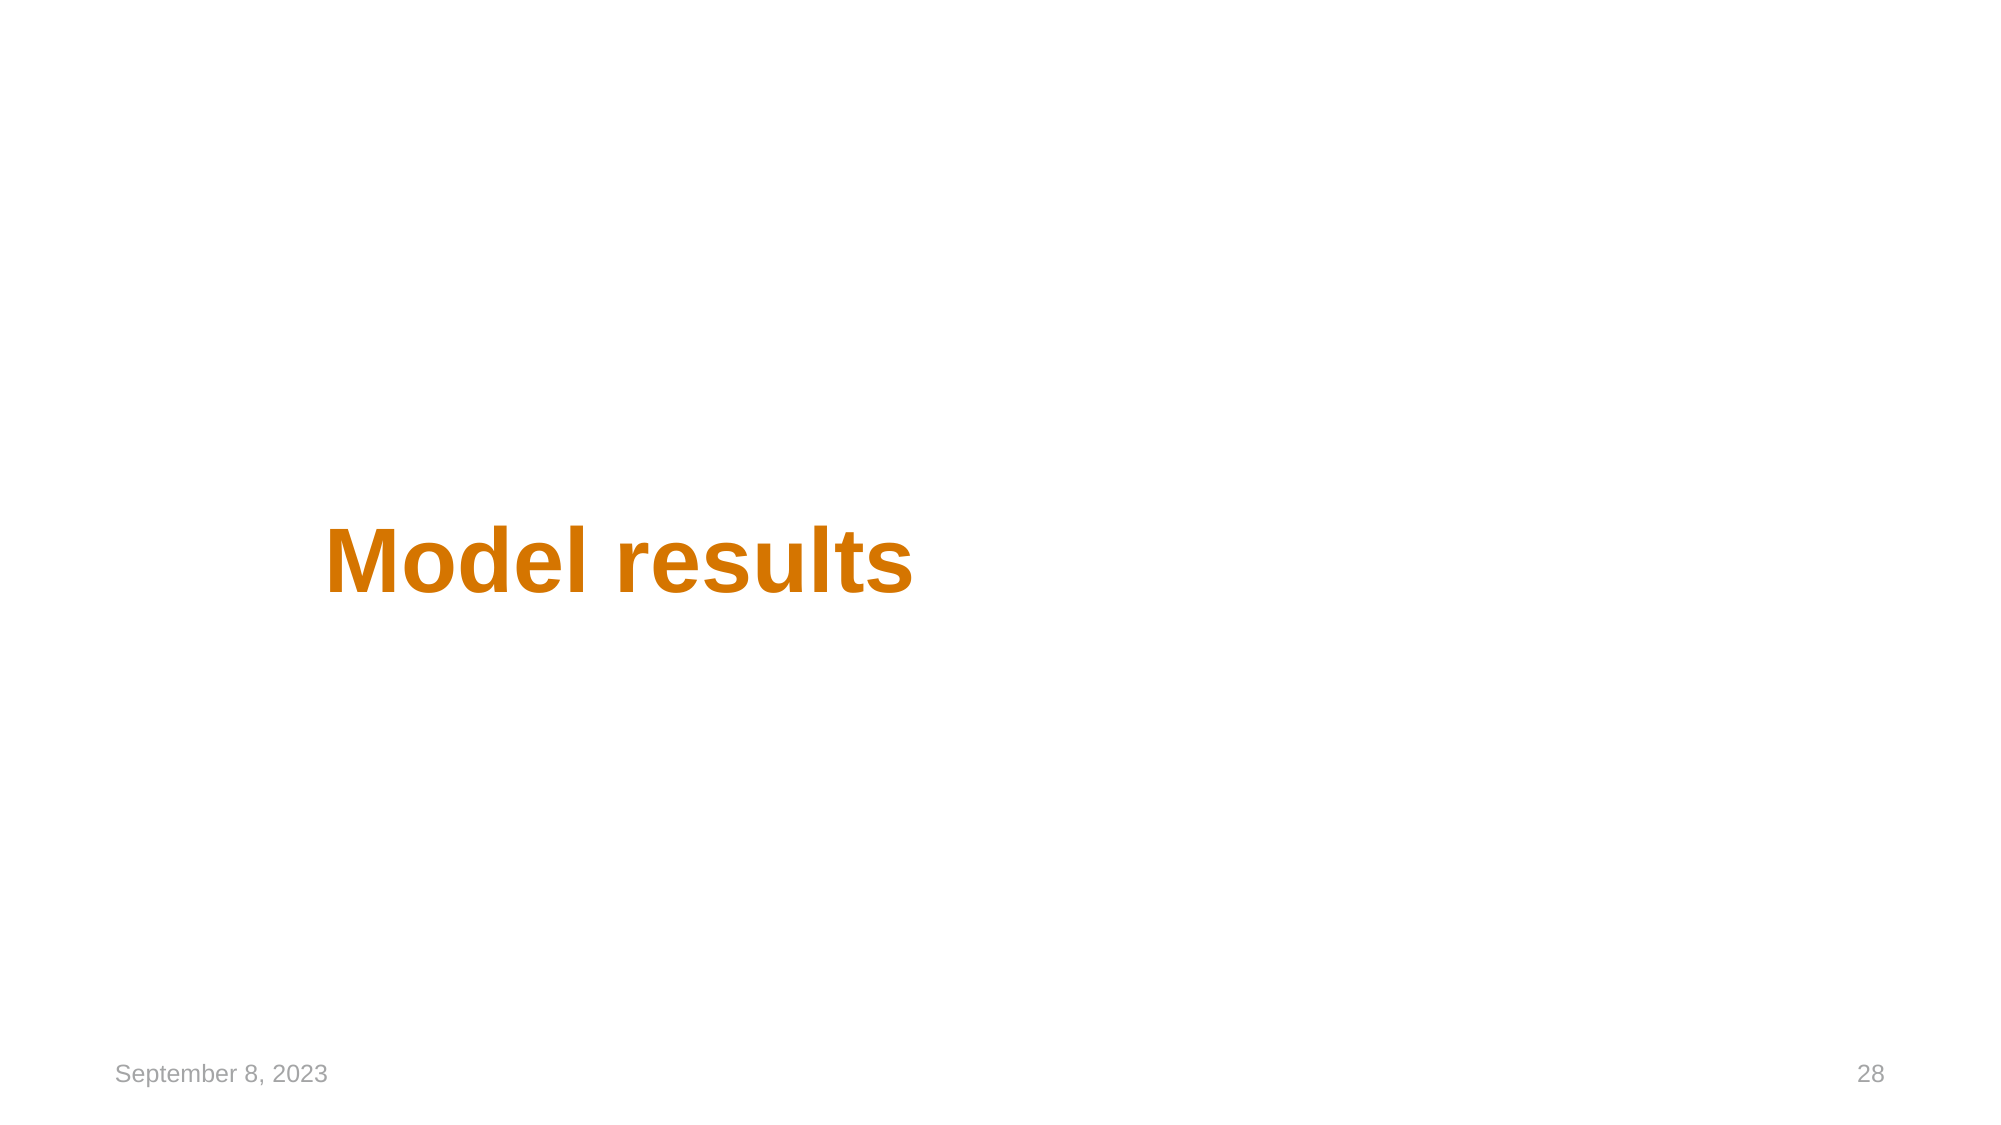

# Model results

September 8, 2023

28